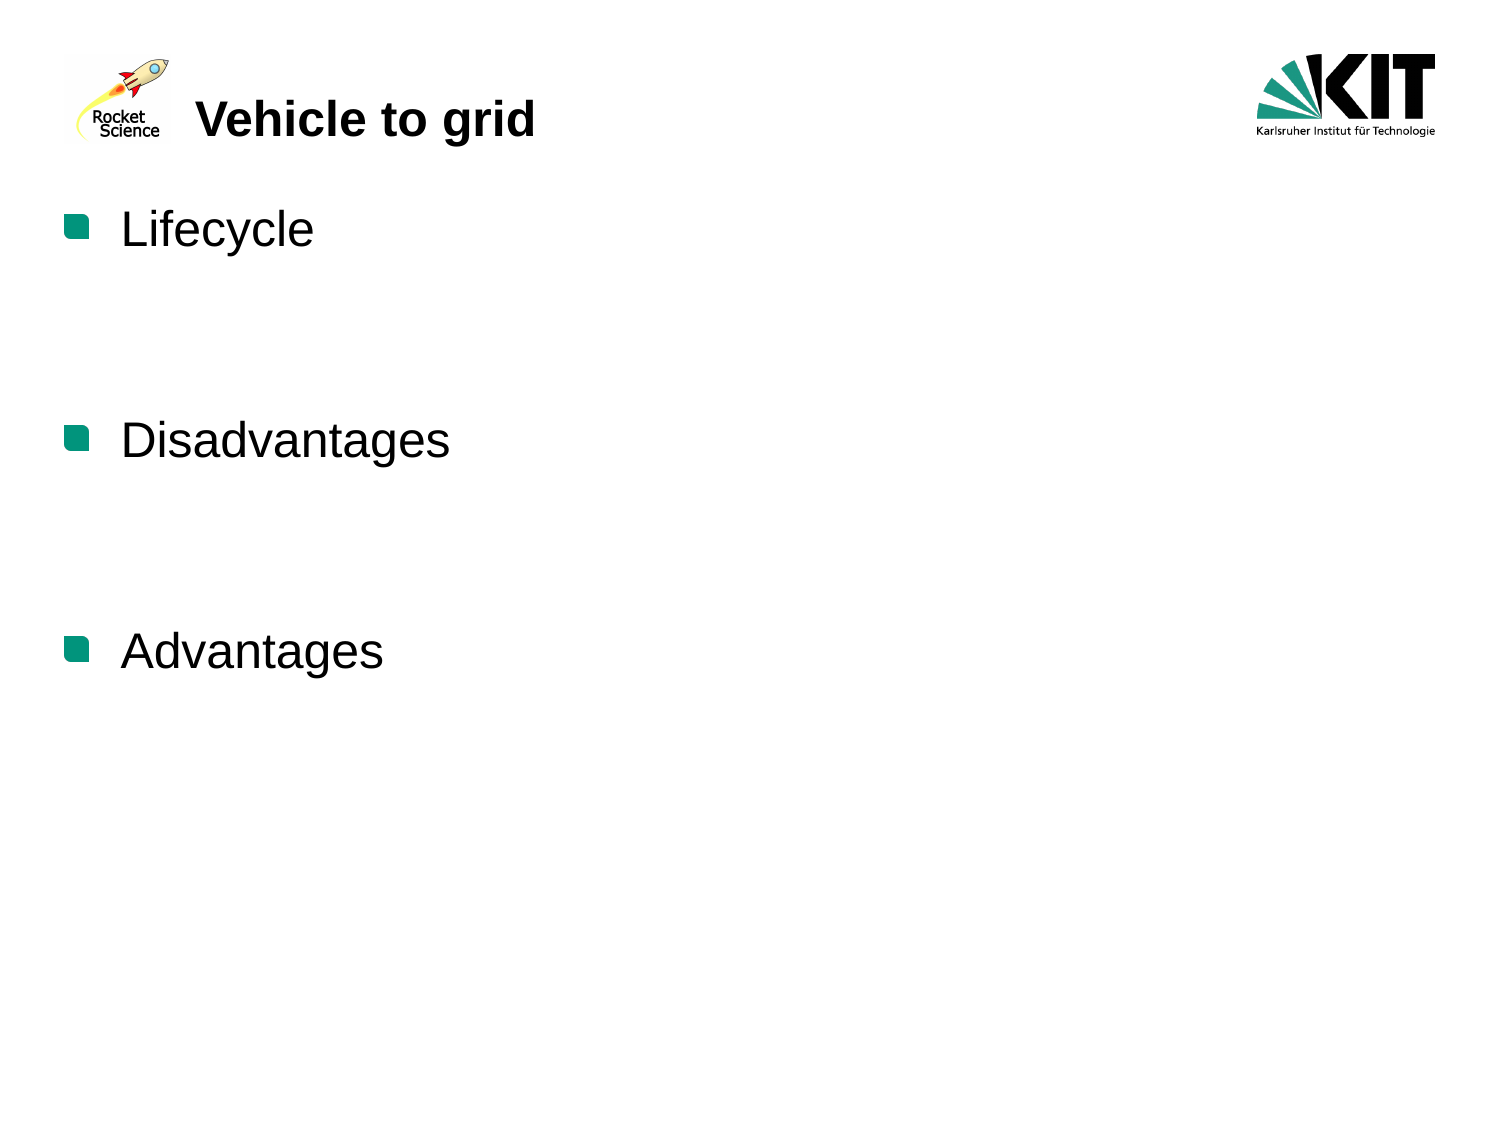

# Vehicle to grid
Lifecycle

Disadvantages

Advantages